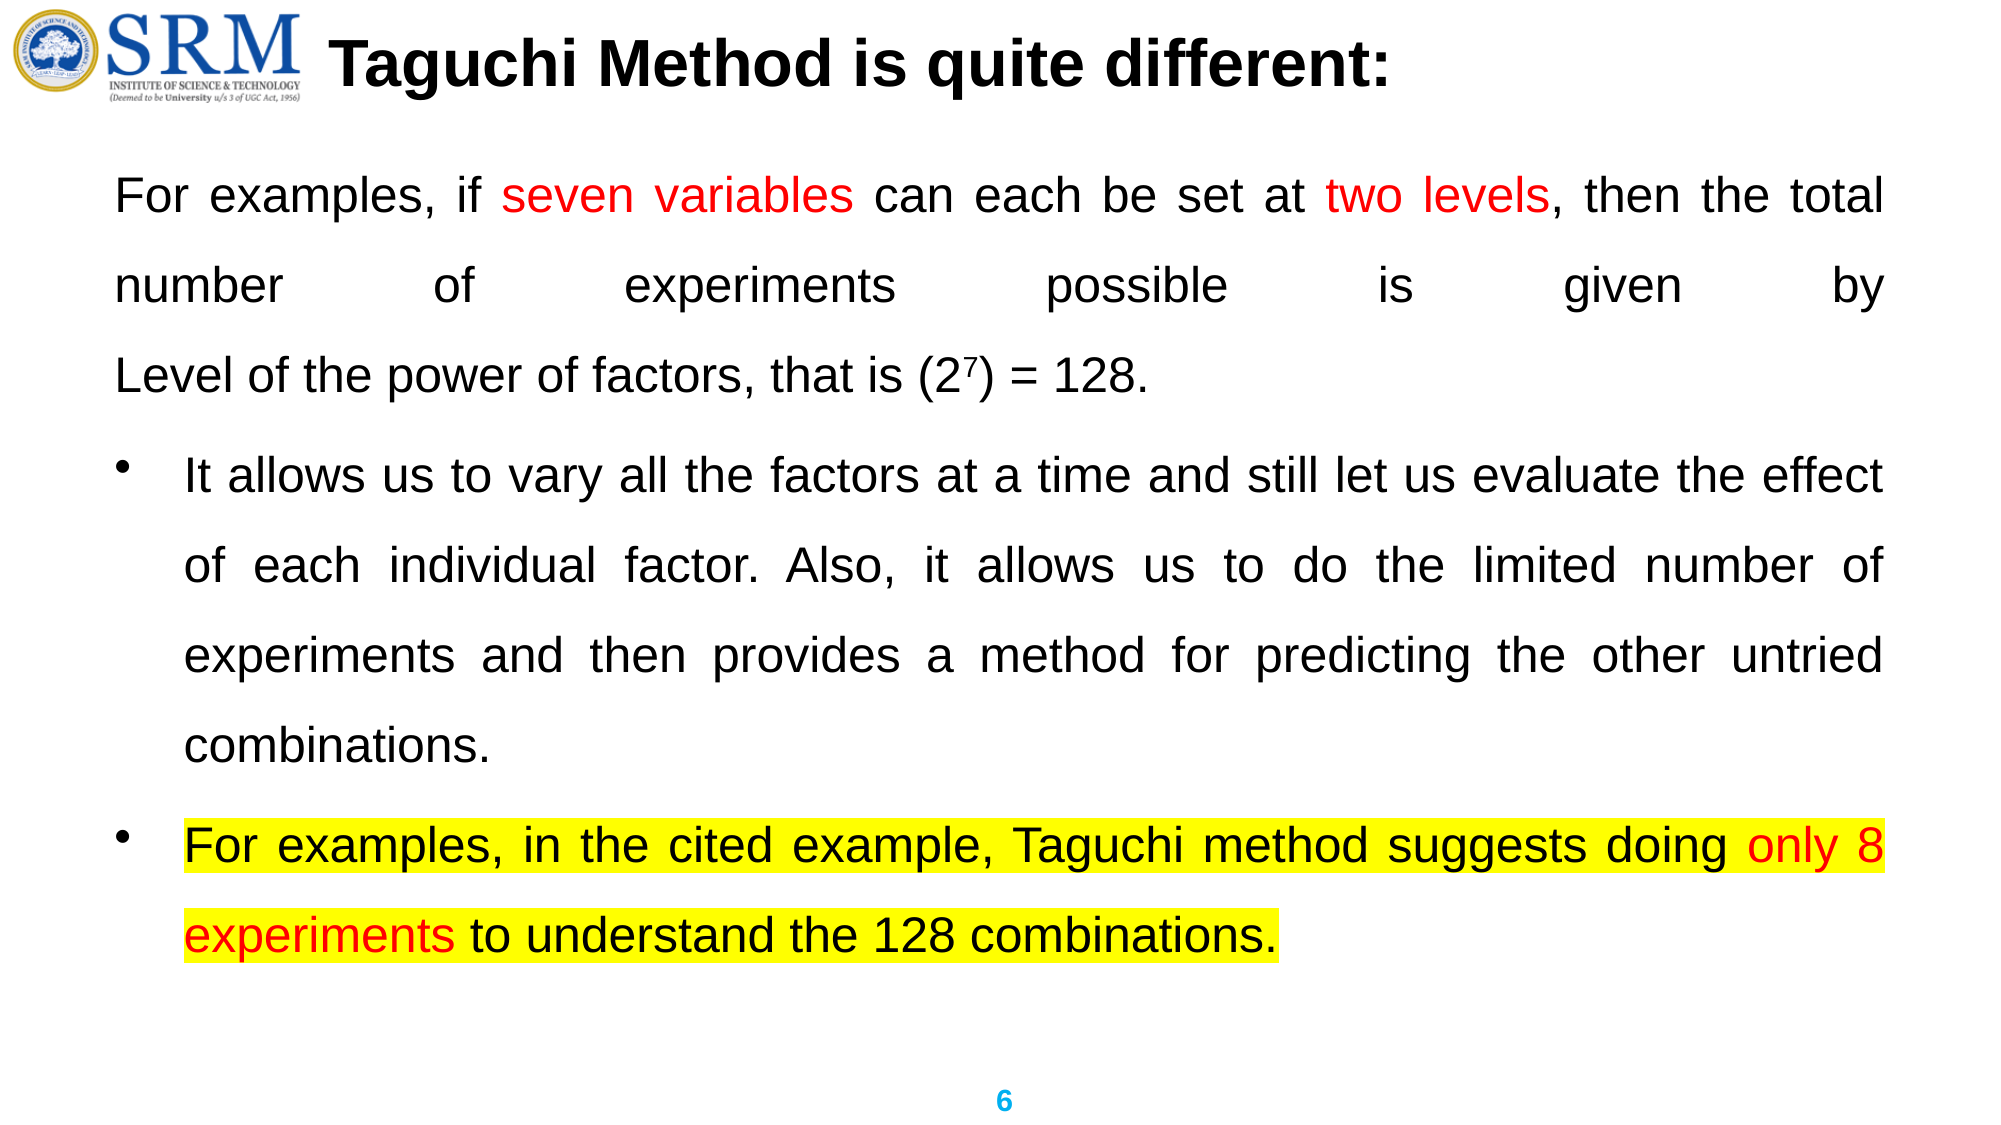

# Taguchi Method is quite different:
For examples, if seven variables can each be set at two levels, then the total number of experiments possible is given by
Level of the power of factors, that is (27) = 128.
It allows us to vary all the factors at a time and still let us evaluate the effect of each individual factor. Also, it allows us to do the limited number of experiments and then provides a method for predicting the other untried combinations.
For examples, in the cited example, Taguchi method suggests doing only 8 experiments to understand the 128 combinations.

6